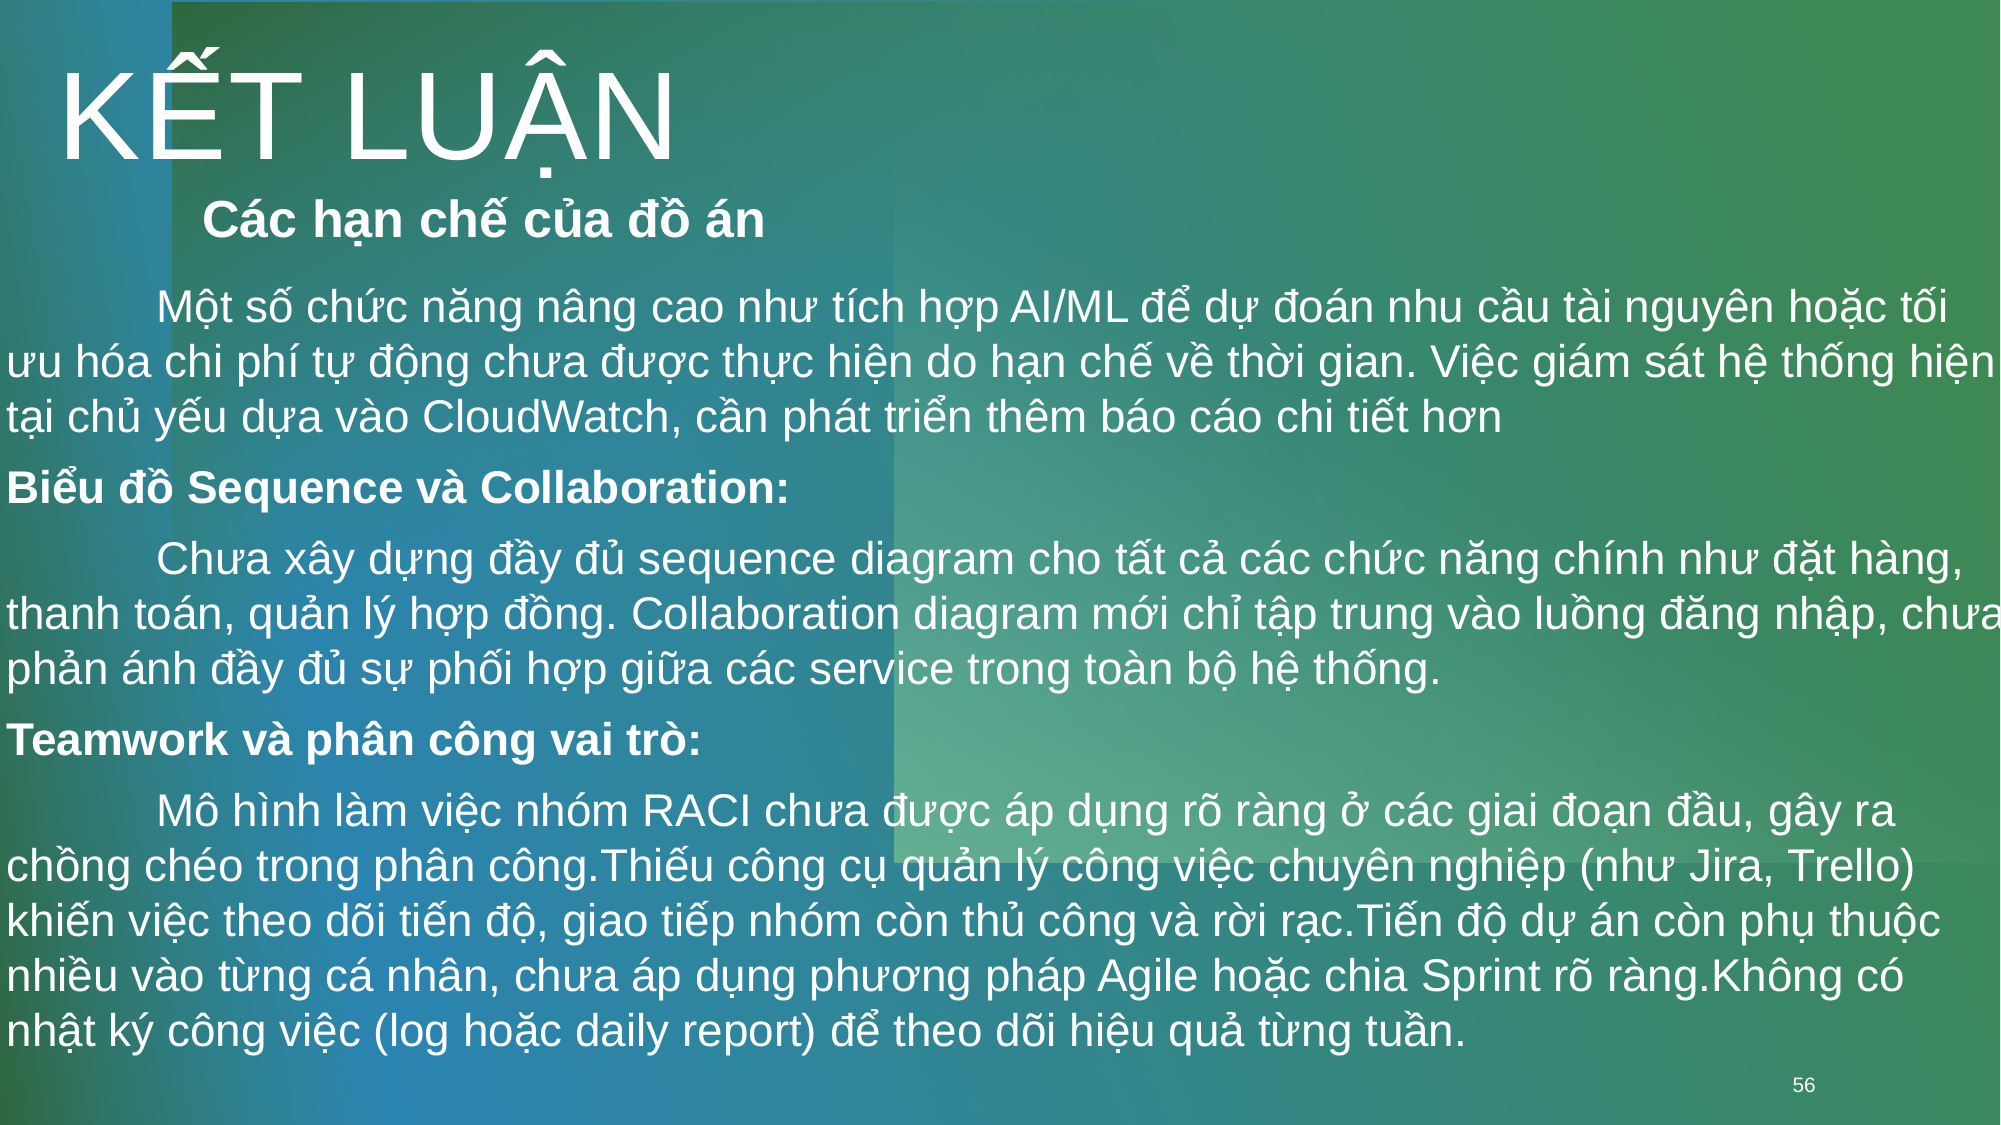

# KẾT LUẬN
Các hạn chế của đồ án
	Một số chức năng nâng cao như tích hợp AI/ML để dự đoán nhu cầu tài nguyên hoặc tối ưu hóa chi phí tự động chưa được thực hiện do hạn chế về thời gian. Việc giám sát hệ thống hiện tại chủ yếu dựa vào CloudWatch, cần phát triển thêm báo cáo chi tiết hơn
Biểu đồ Sequence và Collaboration:
	Chưa xây dựng đầy đủ sequence diagram cho tất cả các chức năng chính như đặt hàng, thanh toán, quản lý hợp đồng. Collaboration diagram mới chỉ tập trung vào luồng đăng nhập, chưa phản ánh đầy đủ sự phối hợp giữa các service trong toàn bộ hệ thống.
Teamwork và phân công vai trò:
	Mô hình làm việc nhóm RACI chưa được áp dụng rõ ràng ở các giai đoạn đầu, gây ra chồng chéo trong phân công.Thiếu công cụ quản lý công việc chuyên nghiệp (như Jira, Trello) khiến việc theo dõi tiến độ, giao tiếp nhóm còn thủ công và rời rạc.Tiến độ dự án còn phụ thuộc nhiều vào từng cá nhân, chưa áp dụng phương pháp Agile hoặc chia Sprint rõ ràng.Không có nhật ký công việc (log hoặc daily report) để theo dõi hiệu quả từng tuần.
56